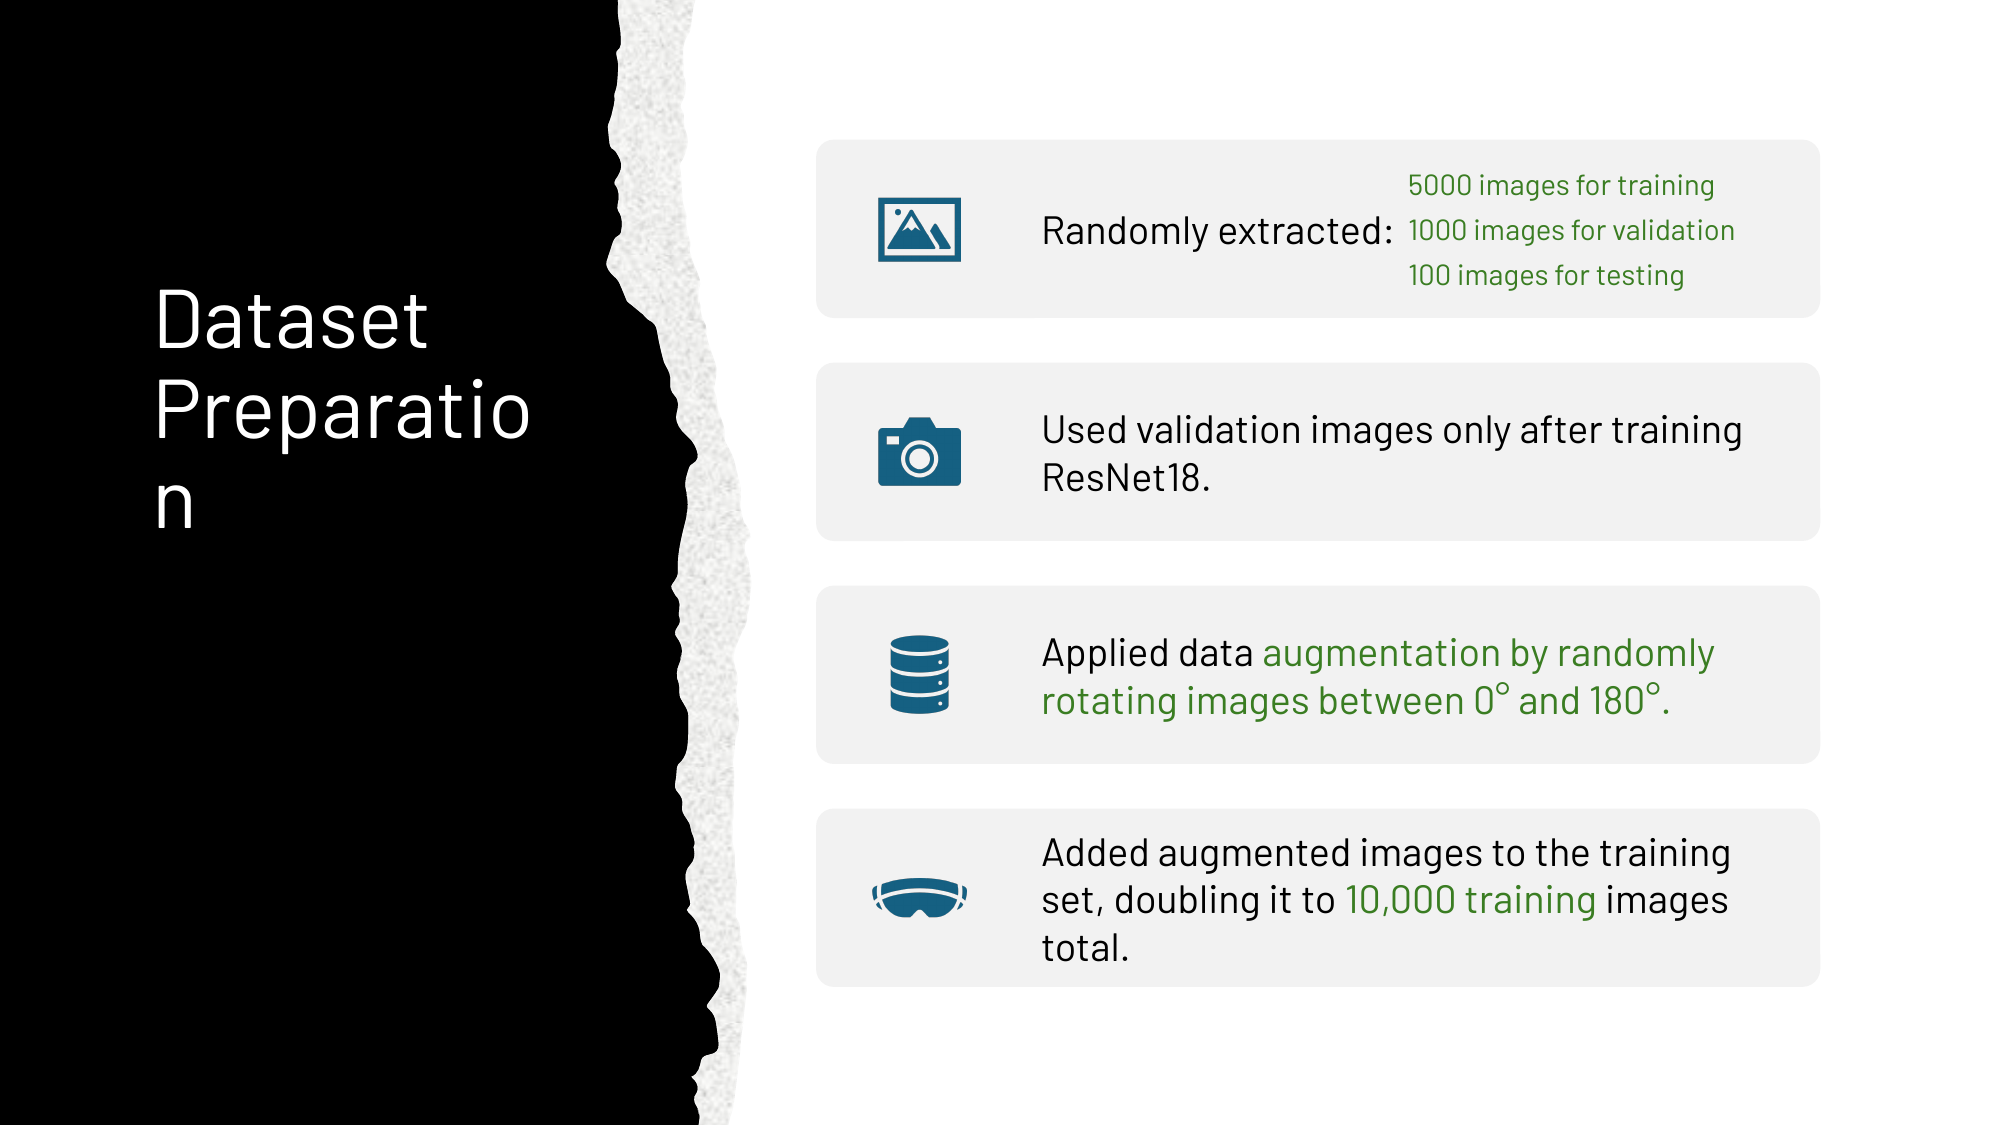

Randomly extracted:
5000 images for training
1000 images for validation
100 images for testing
Used validation images only after training ResNet18.
Applied data augmentation by randomly rotating images between 0° and 180°.
Added augmented images to the training set, doubling it to 10,000 training images total.
# Dataset Preparation
18